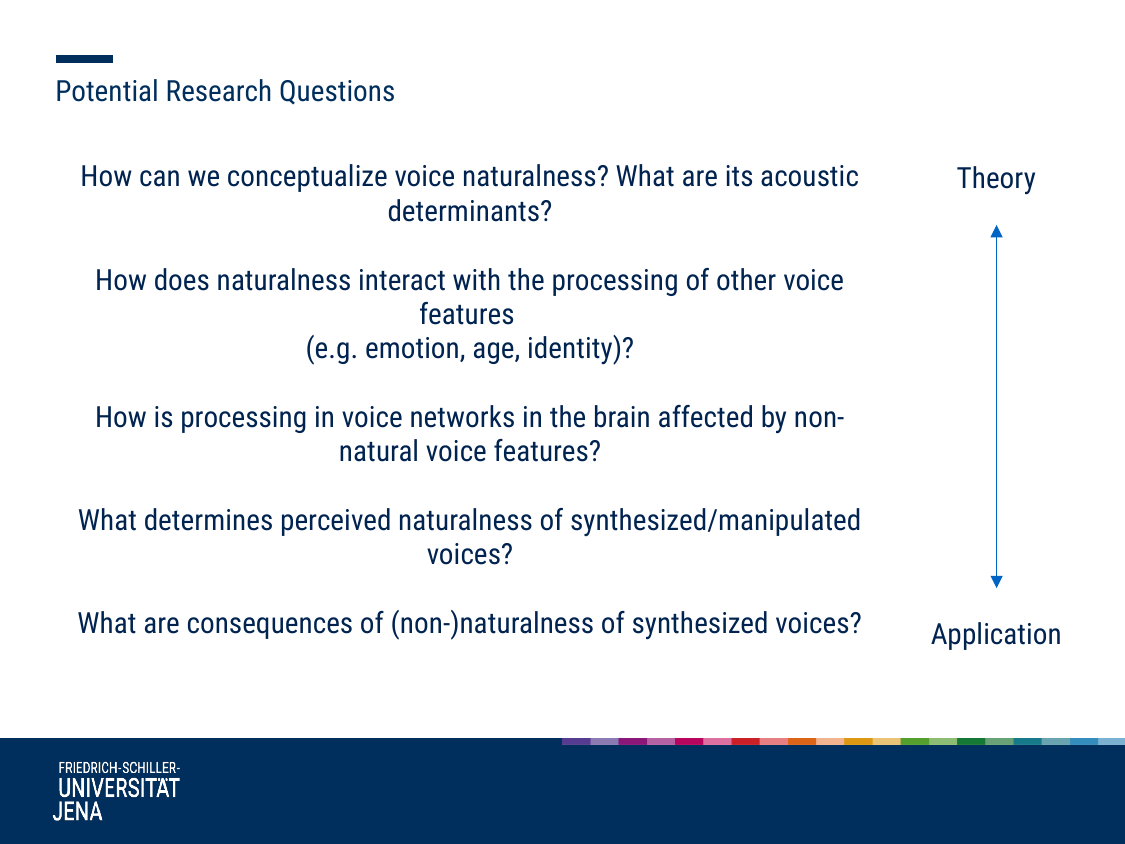

Potential Research Questions
Theory
How can we conceptualize voice naturalness? What are its acoustic determinants?

How does naturalness interact with the processing of other voice features
(e.g. emotion, age, identity)?

How is processing in voice networks in the brain affected by non-natural voice features?

What determines perceived naturalness of synthesized/manipulated voices?

What are consequences of (non-)naturalness of synthesized voices?

Application